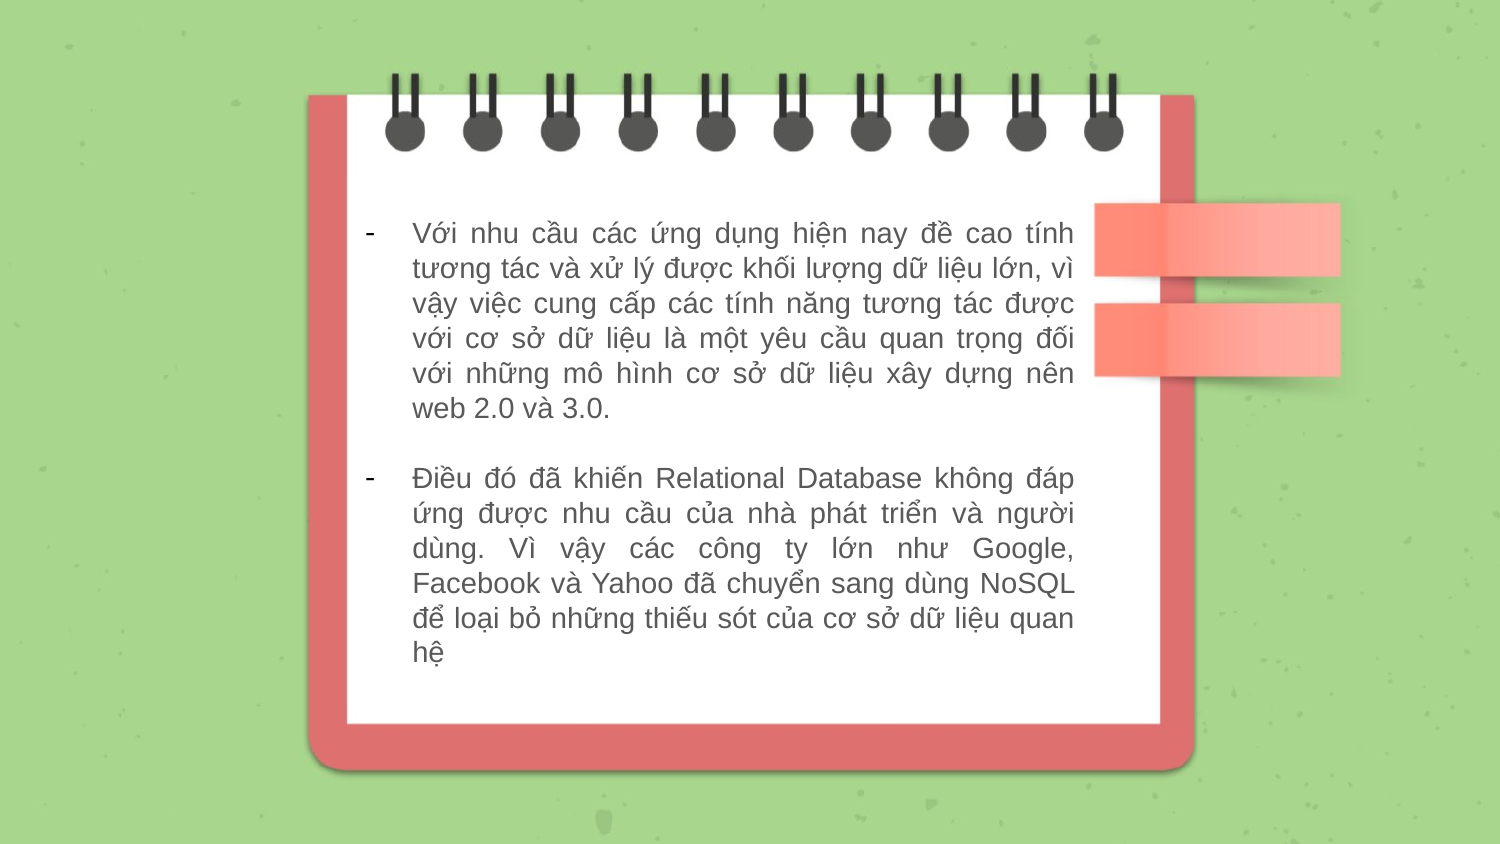

Với nhu cầu các ứng dụng hiện nay đề cao tính tương tác và xử lý được khối lượng dữ liệu lớn, vì vậy việc cung cấp các tính năng tương tác được với cơ sở dữ liệu là một yêu cầu quan trọng đối với những mô hình cơ sở dữ liệu xây dựng nên web 2.0 và 3.0.

Điều đó đã khiến Relational Database không đáp ứng được nhu cầu của nhà phát triển và người dùng. Vì vậy các công ty lớn như Google, Facebook và Yahoo đã chuyển sang dùng NoSQL để loại bỏ những thiếu sót của cơ sở dữ liệu quan hệ